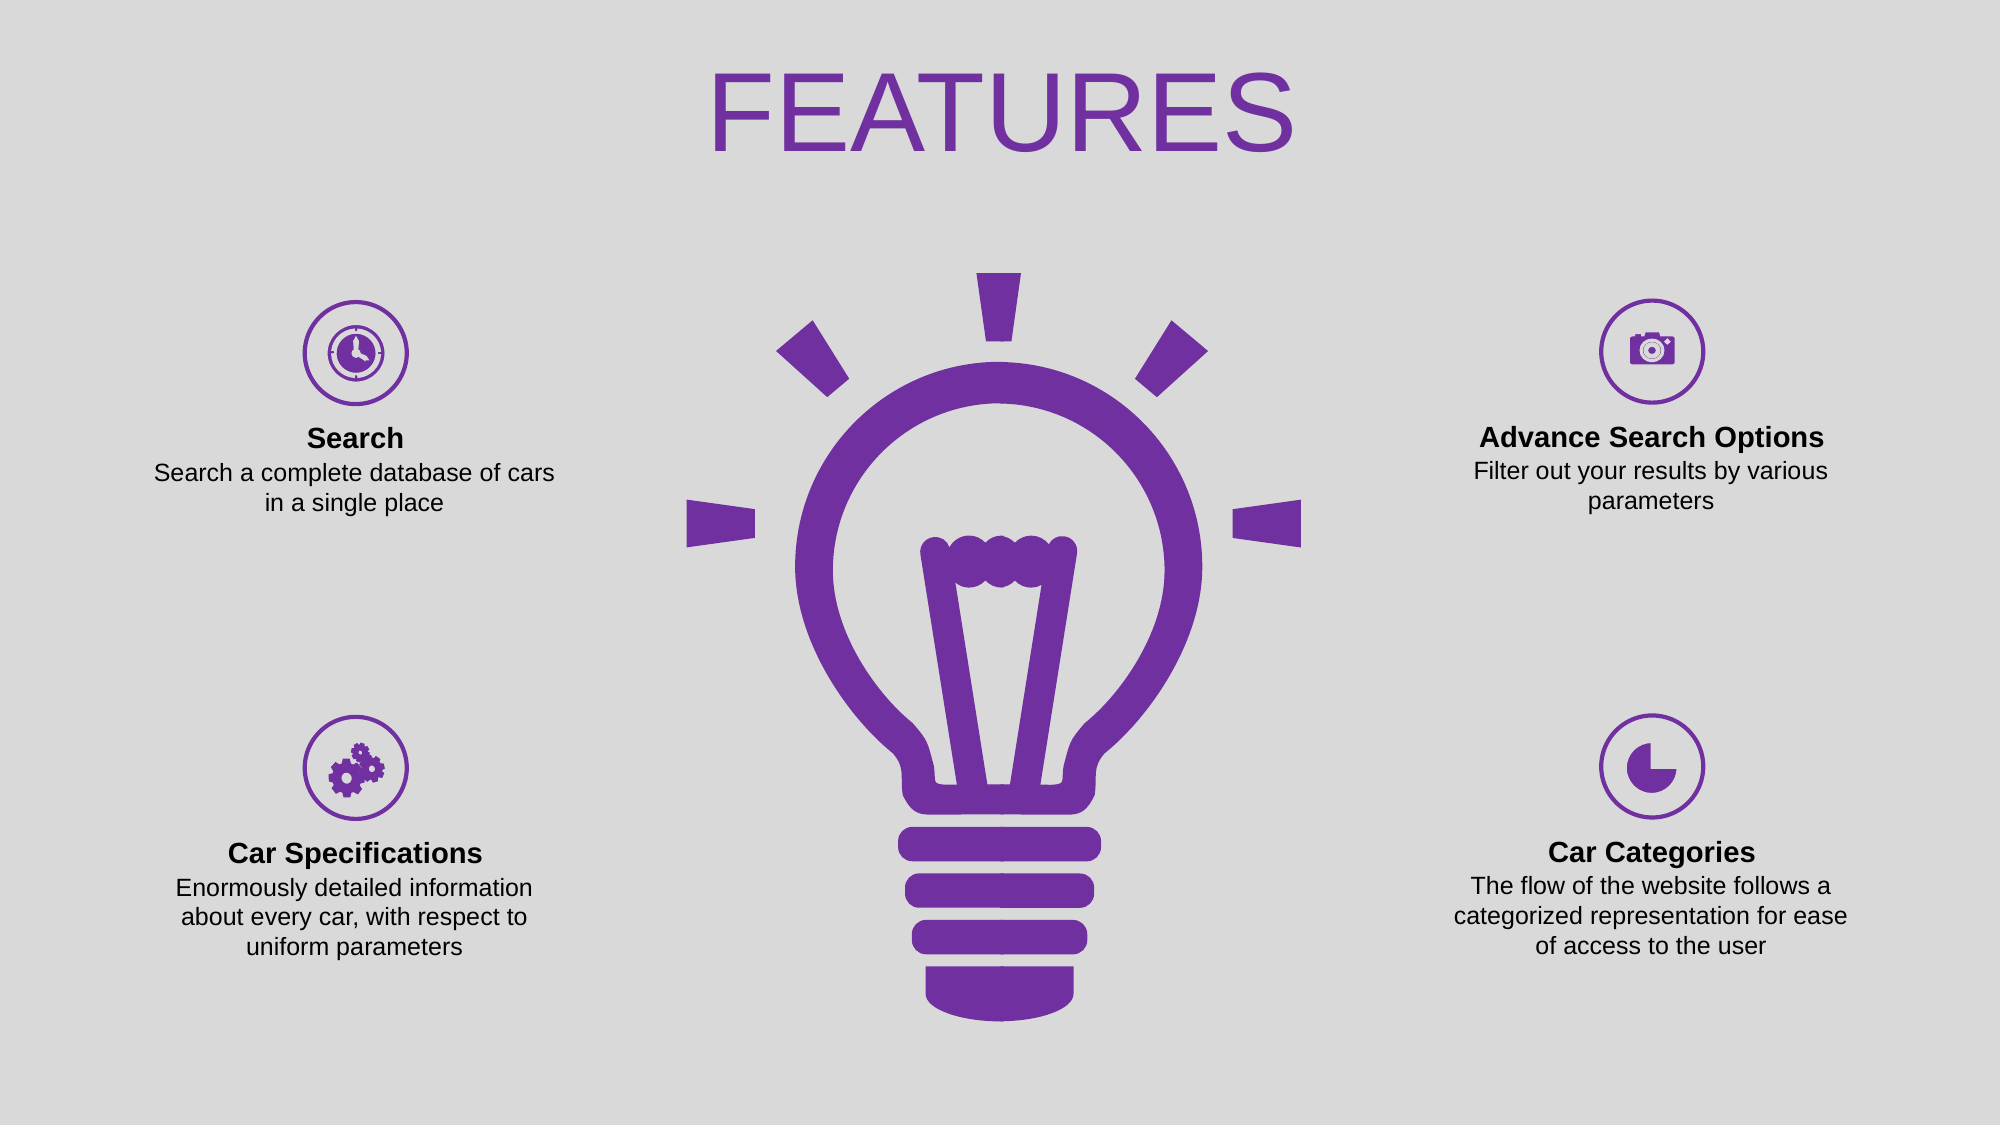

FEATURES

Advance Search Options
Filter out your results by various parameters
Search
Search a complete database of cars in a single place

Car Categories
The flow of the website follows a categorized representation for ease of access to the user
Car Specifications
Enormously detailed information about every car, with respect to uniform parameters